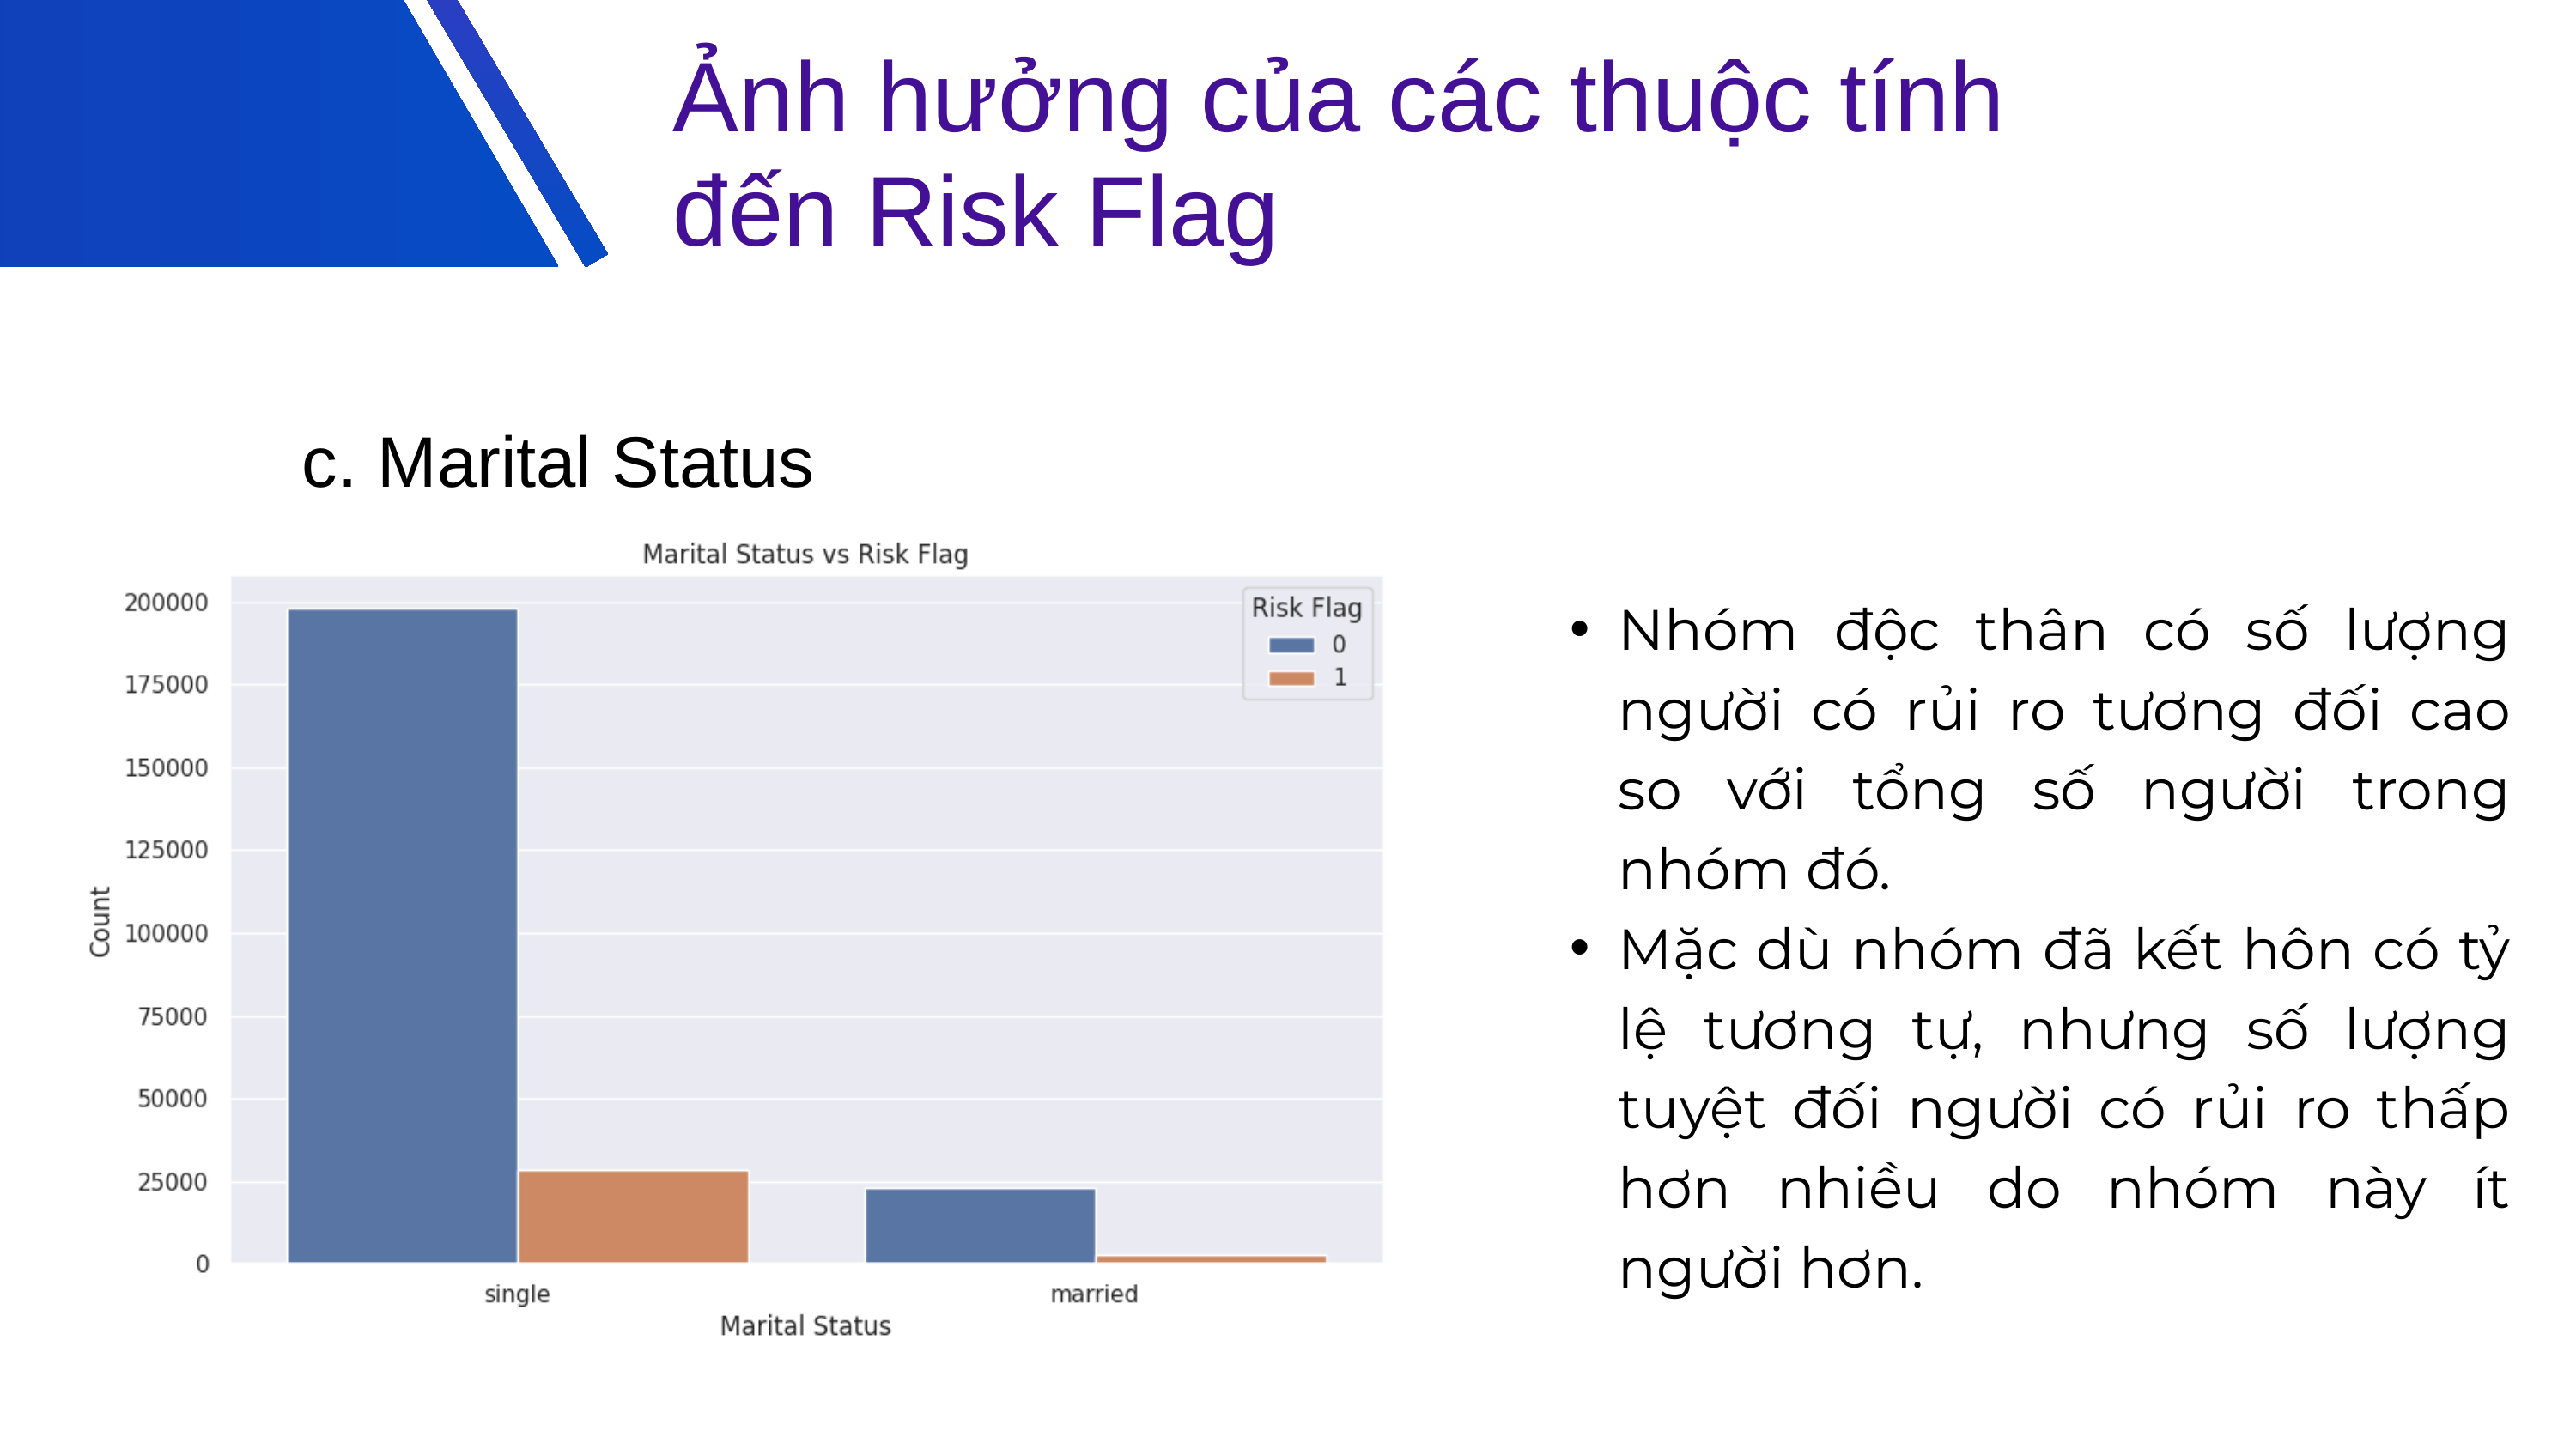

Ảnh hưởng của các thuộc tính
đến Risk Flag
c. Marital Status

Nhóm độc thân có số lượng người có rủi ro tương đối cao so với tổng số người trong nhóm đó.
Mặc dù nhóm đã kết hôn có tỷ lệ tương tự, nhưng số lượng tuyệt đối người có rủi ro thấp hơn nhiều do nhóm này ít người hơn.